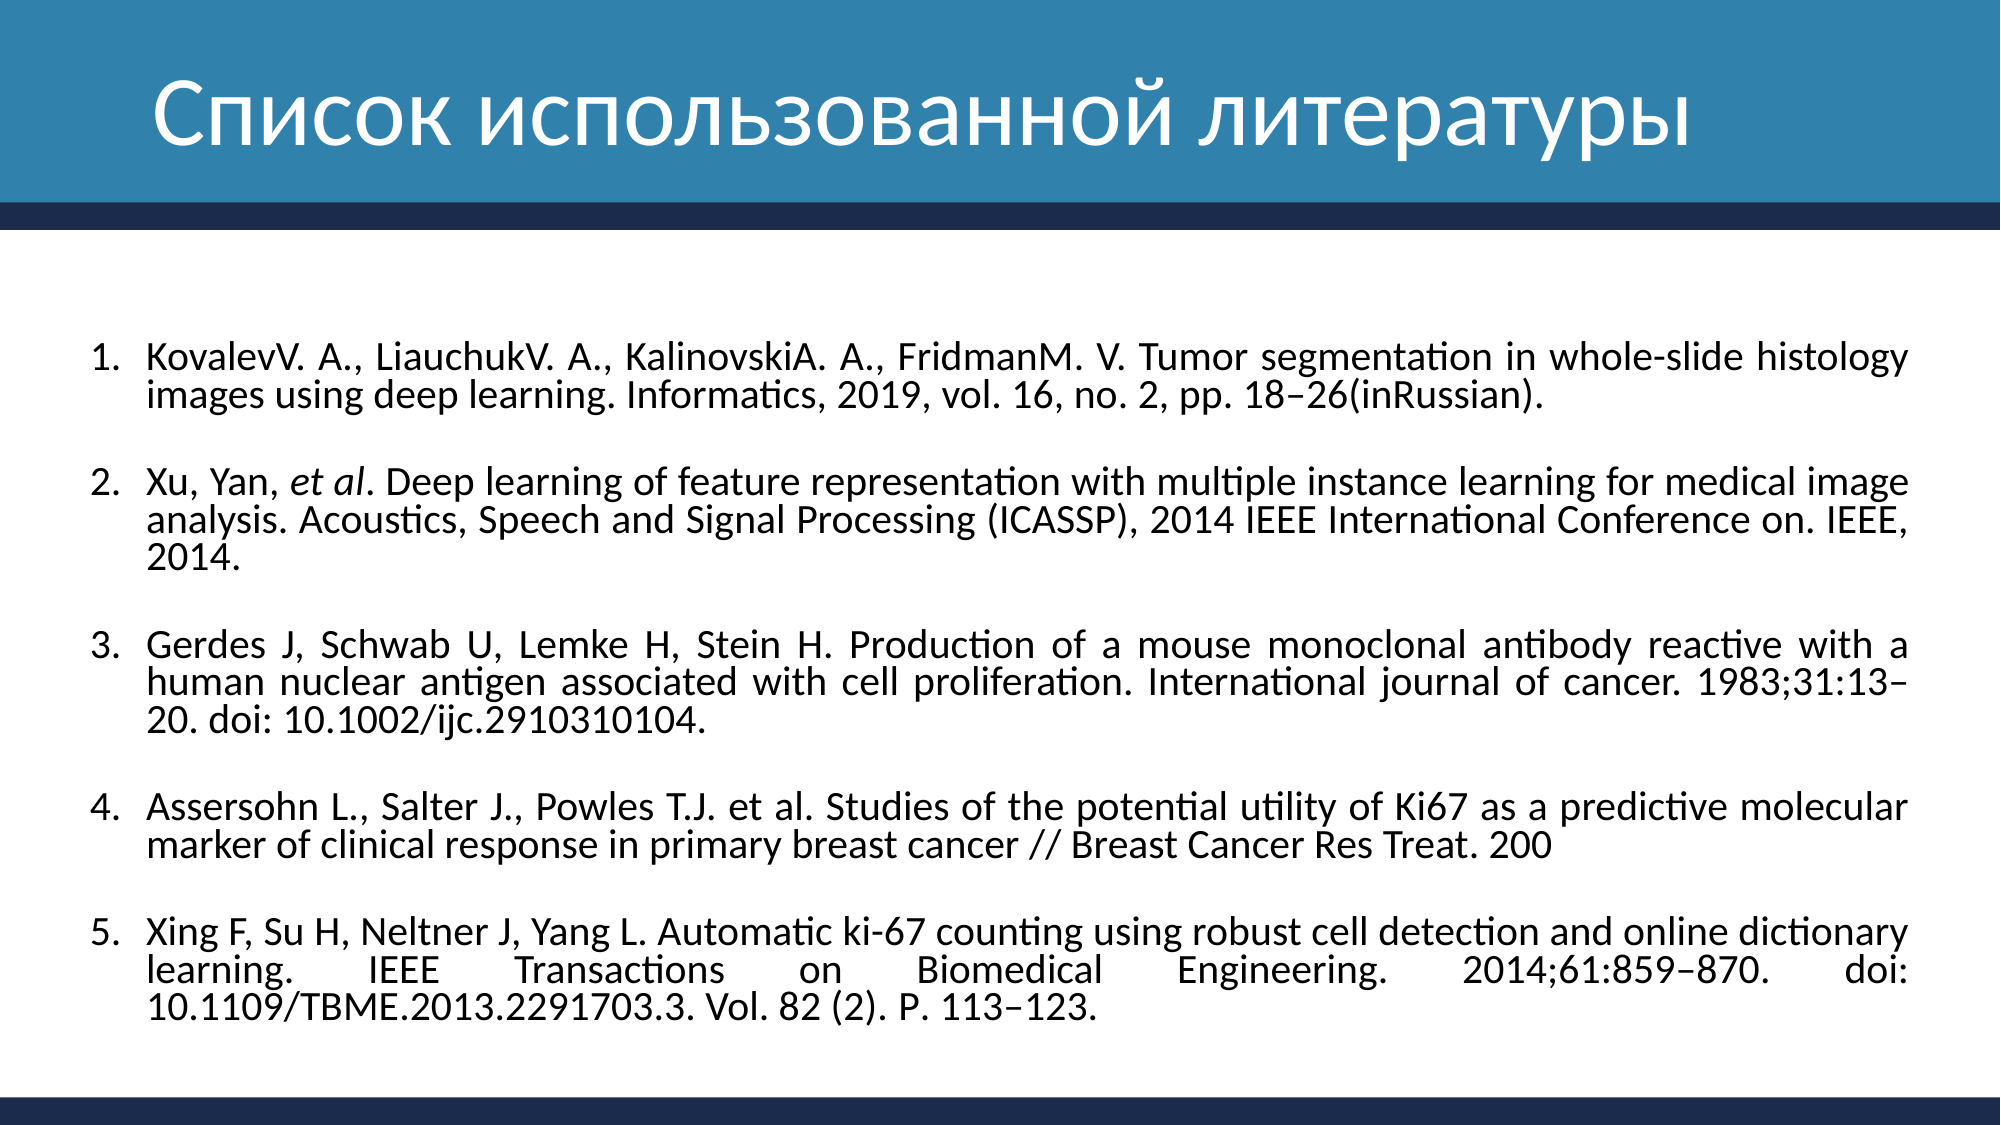

# Список использованной литературы
KovalevV. A., LiauchukV. A., KalinovskiA. A., FridmanM. V. Tumor segmentation in whole-slide histology images using deep learning. Informatics, 2019, vol. 16, no. 2, pp. 18–26(inRussian).
Xu, Yan, et al. Deep learning of feature representation with multiple instance learning for medical image analysis. Acoustics, Speech and Signal Processing (ICASSP), 2014 IEEE International Conference on. IEEE, 2014.
Gerdes J, Schwab U, Lemke H, Stein H. Production of a mouse monoclonal antibody reactive with a human nuclear antigen associated with cell proliferation. International journal of cancer. 1983;31:13–20. doi: 10.1002/ijc.2910310104.
Assersohn L., Salter J., Powles T.J. et al. Studies of the potential utility of Ki67 as a predictive molecular marker of clinical response in primary breast cancer // Breast Cancer Res Treat. 200
Xing F, Su H, Neltner J, Yang L. Automatic ki-67 counting using robust cell detection and online dictionary learning. IEEE Transactions on Biomedical Engineering. 2014;61:859–870. doi: 10.1109/TBME.2013.2291703.3. Vol. 82 (2). Р. 113–123.